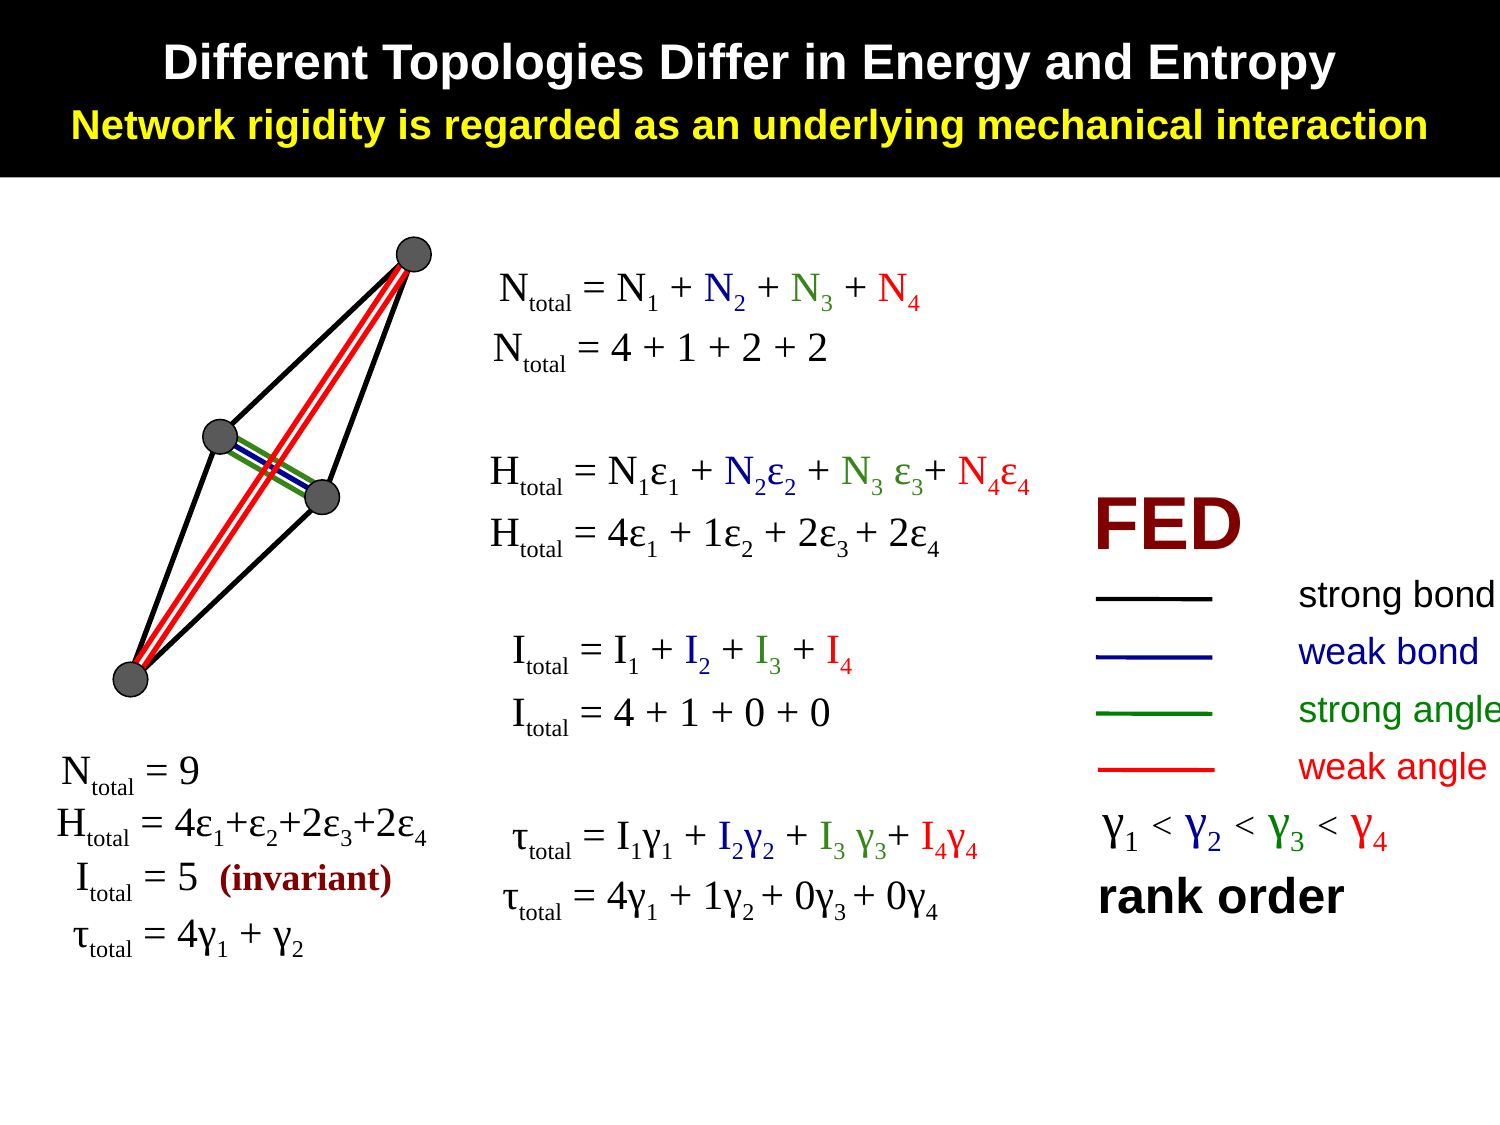

Different Topologies Differ in Energy and Entropy
Network rigidity is regarded as an underlying mechanical interaction

Ntotal = N1 + N2 + N3 + N4
Ntotal = 4 + 1 + 2 + 2
Htotal = 4ε1 + 1ε2 + 2ε3 + 2ε4

Itotal = 4 + 1 + 0 + 0
Ntotal = 9
Htotal = 4ε1+ε2+2ε3+2ε4

Itotal = 5  (invariant)
τtotal = 4γ1 + γ2
τtotal = 4γ1 + 1γ2 + 0γ3 + 0γ4

Htotal = N1ε1 + N2ε2 + N3 ε3+ N4ε4
FED
	strong bond
	weak bond
	strong angle
	weak angle
    γ1 < γ2 < γ3 < γ4
rank order
Itotal = I1 + I2 + I3 + I4
τtotal = I1γ1 + I2γ2 + I3 γ3+ I4γ4